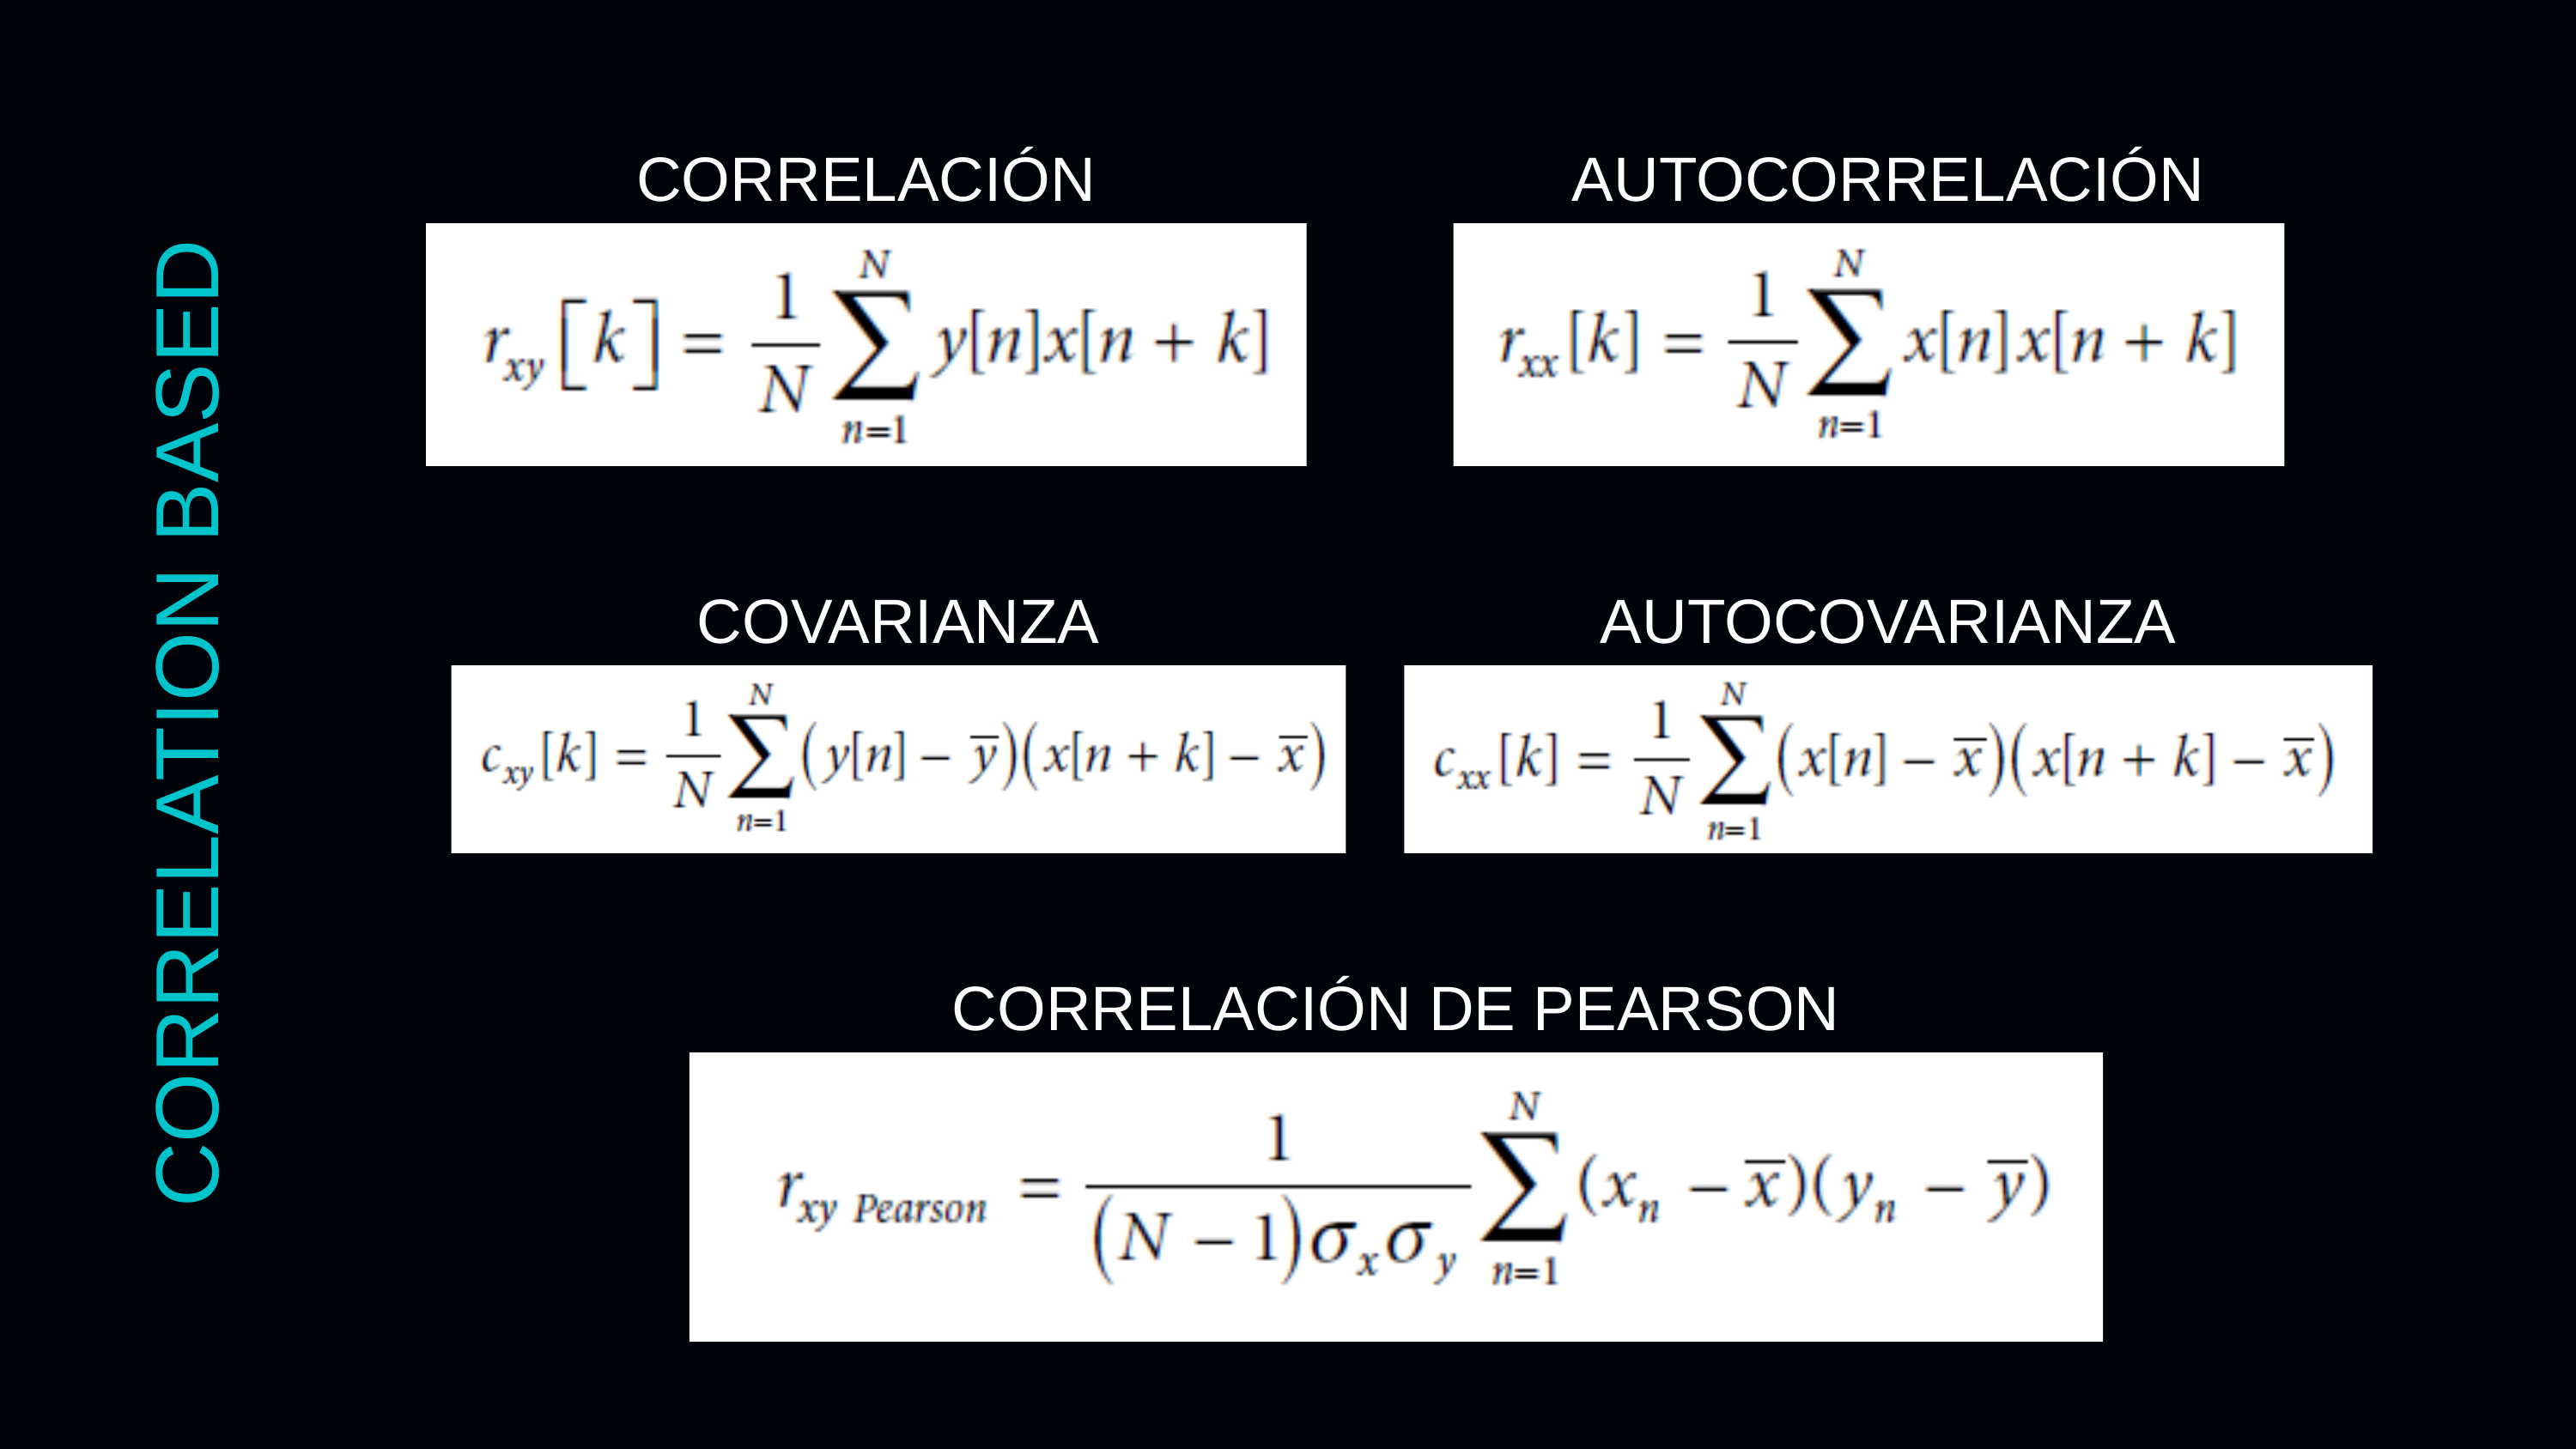

CORRELACIÓN
AUTOCORRELACIÓN

COVARIANZA
AUTOCOVARIANZA
CORRELATION BASED

CORRELACIÓN DE PEARSON